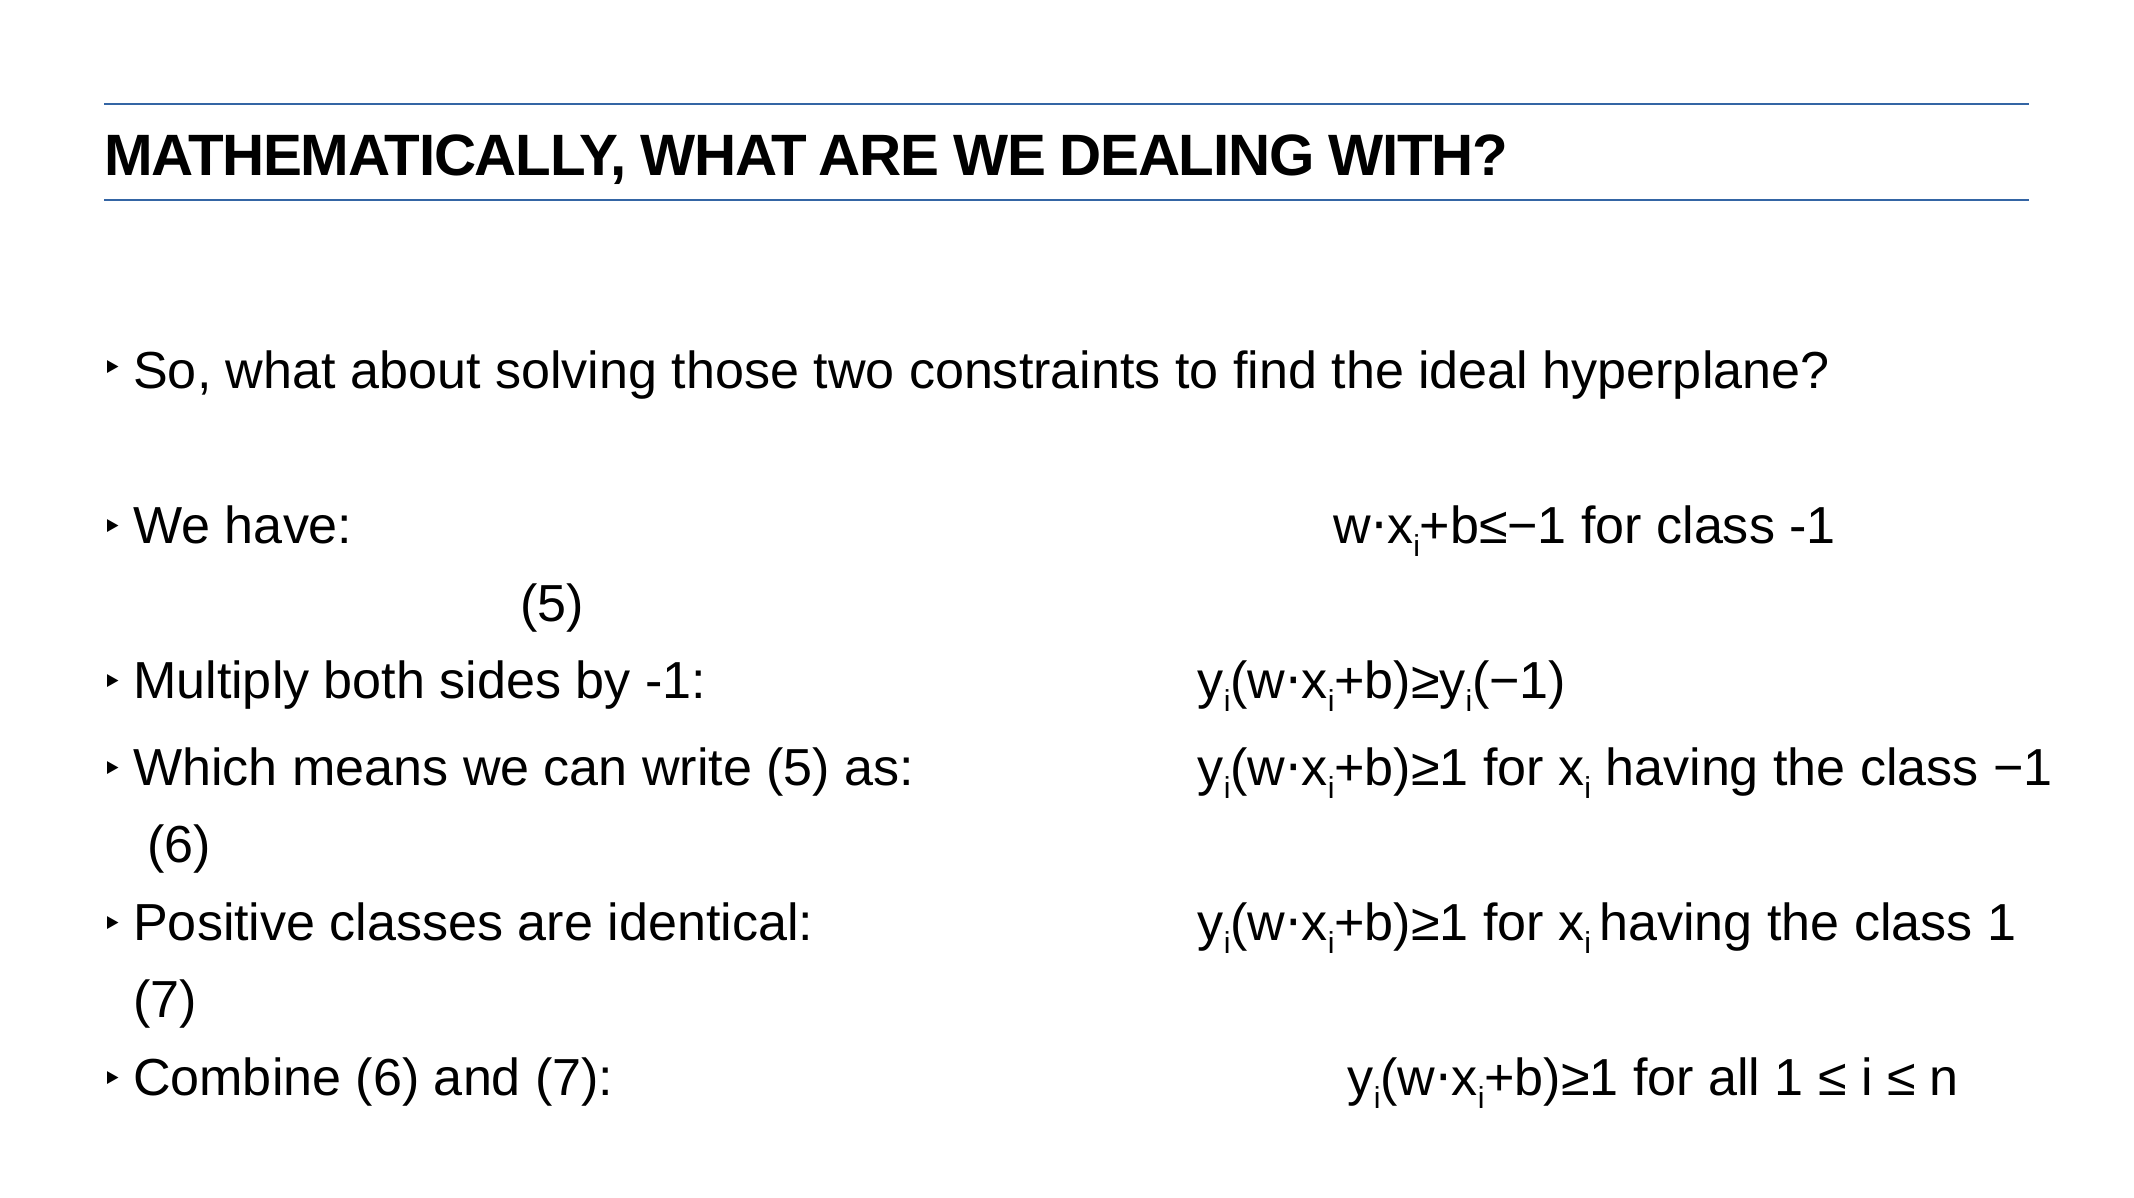

Mathematically, what are we dealing with?

So, what about solving those two constraints to find the ideal hyperplane?

We have: 							w⋅xi+b≤−1 for class -1  			      (5)
Multiply both sides by -1:				 yi(w⋅xi+b)≥yi(−1)
Which means we can write (5) as:		 yi(w⋅xi+b)≥1 for xi having the class −1  (6)
Positive classes are identical:			 yi(w⋅xi+b)≥1 for xi having the class 1    (7)
Combine (6) and (7):					 yi(w⋅xi+b)≥1 for all 1 ≤ i ≤ n